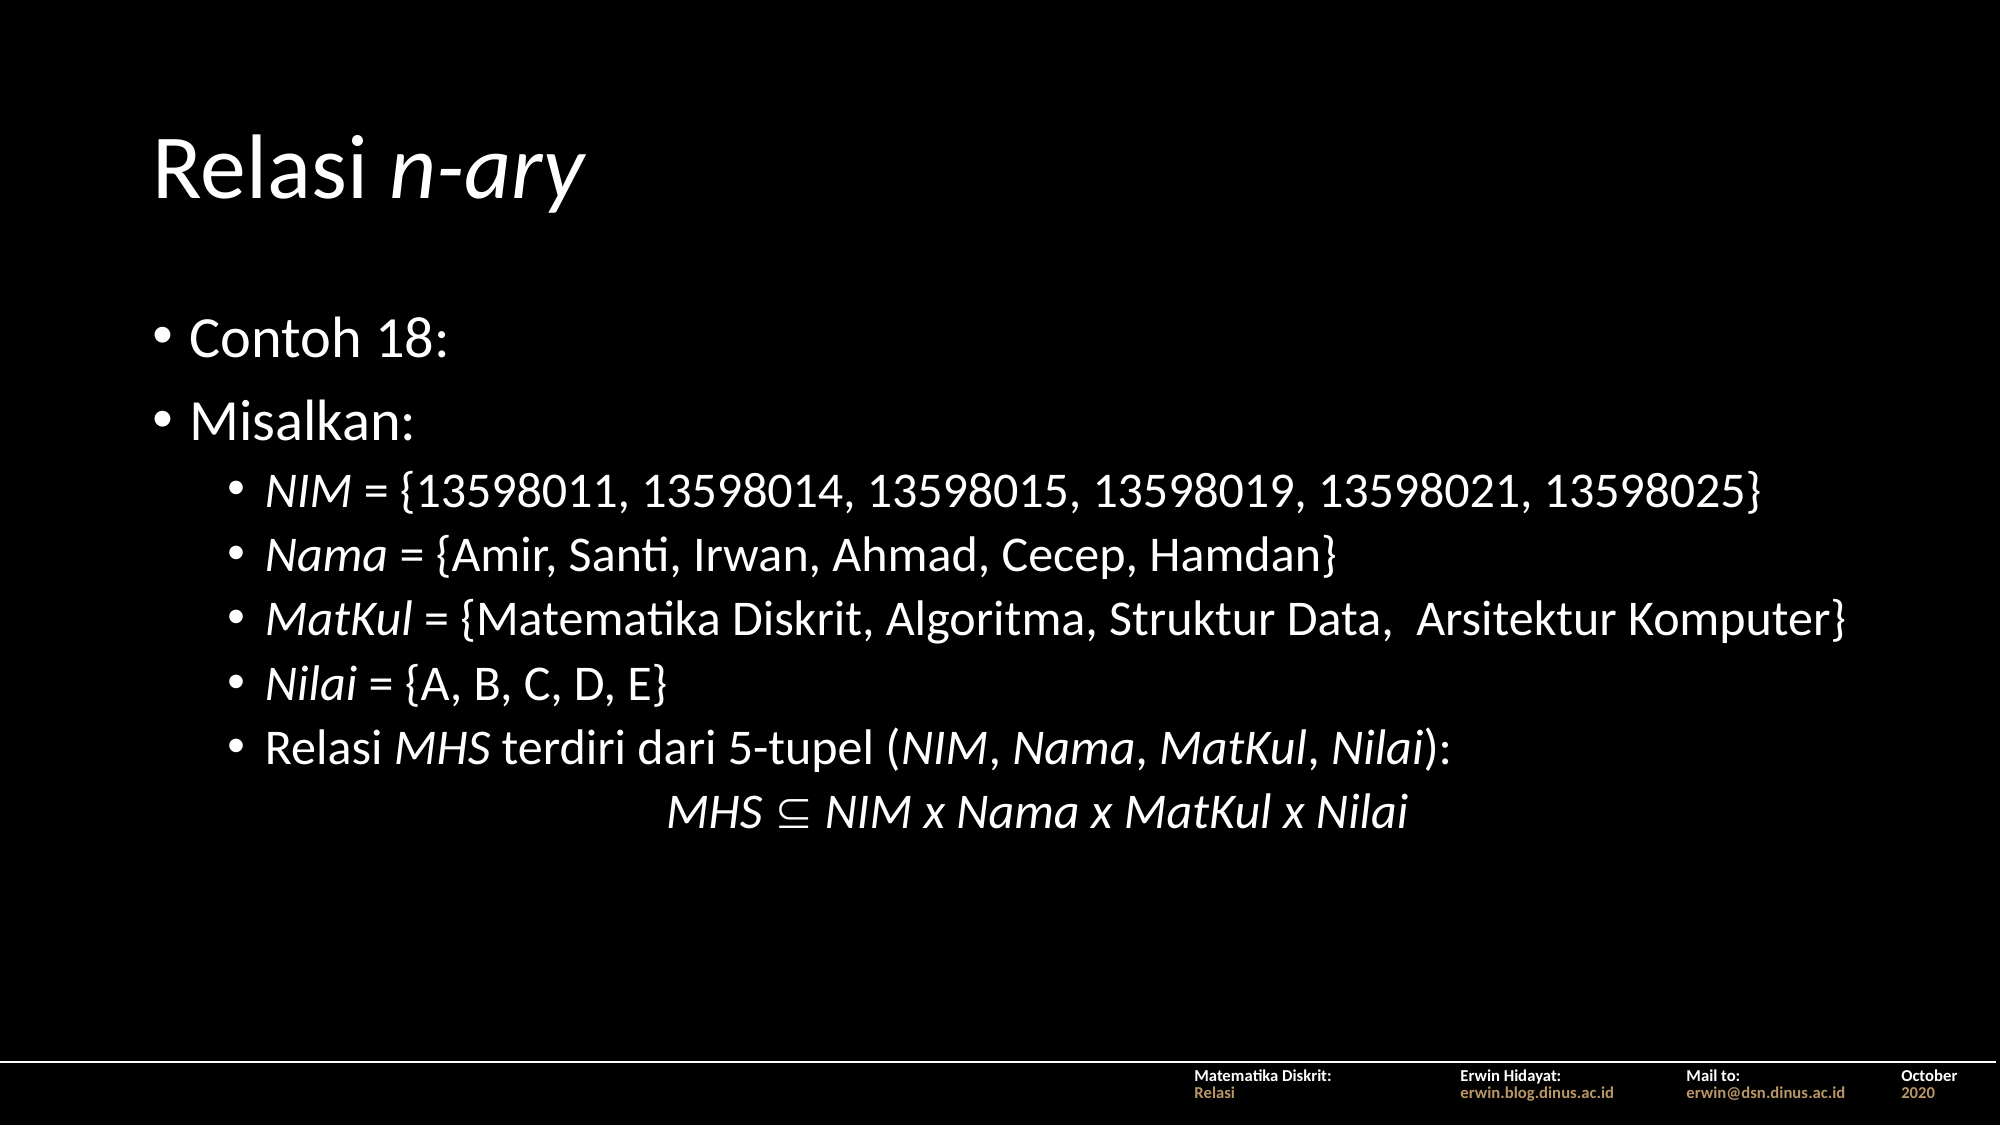

# Relasi n-ary
Contoh 18:
Misalkan:
NIM = {13598011, 13598014, 13598015, 13598019, 13598021, 13598025}
Nama = {Amir, Santi, Irwan, Ahmad, Cecep, Hamdan}
MatKul = {Matematika Diskrit, Algoritma, Struktur Data,  Arsitektur Komputer}
Nilai = {A, B, C, D, E}
Relasi MHS terdiri dari 5-tupel (NIM, Nama, MatKul, Nilai):
MHS ⊆ NIM x Nama x MatKul x Nilai